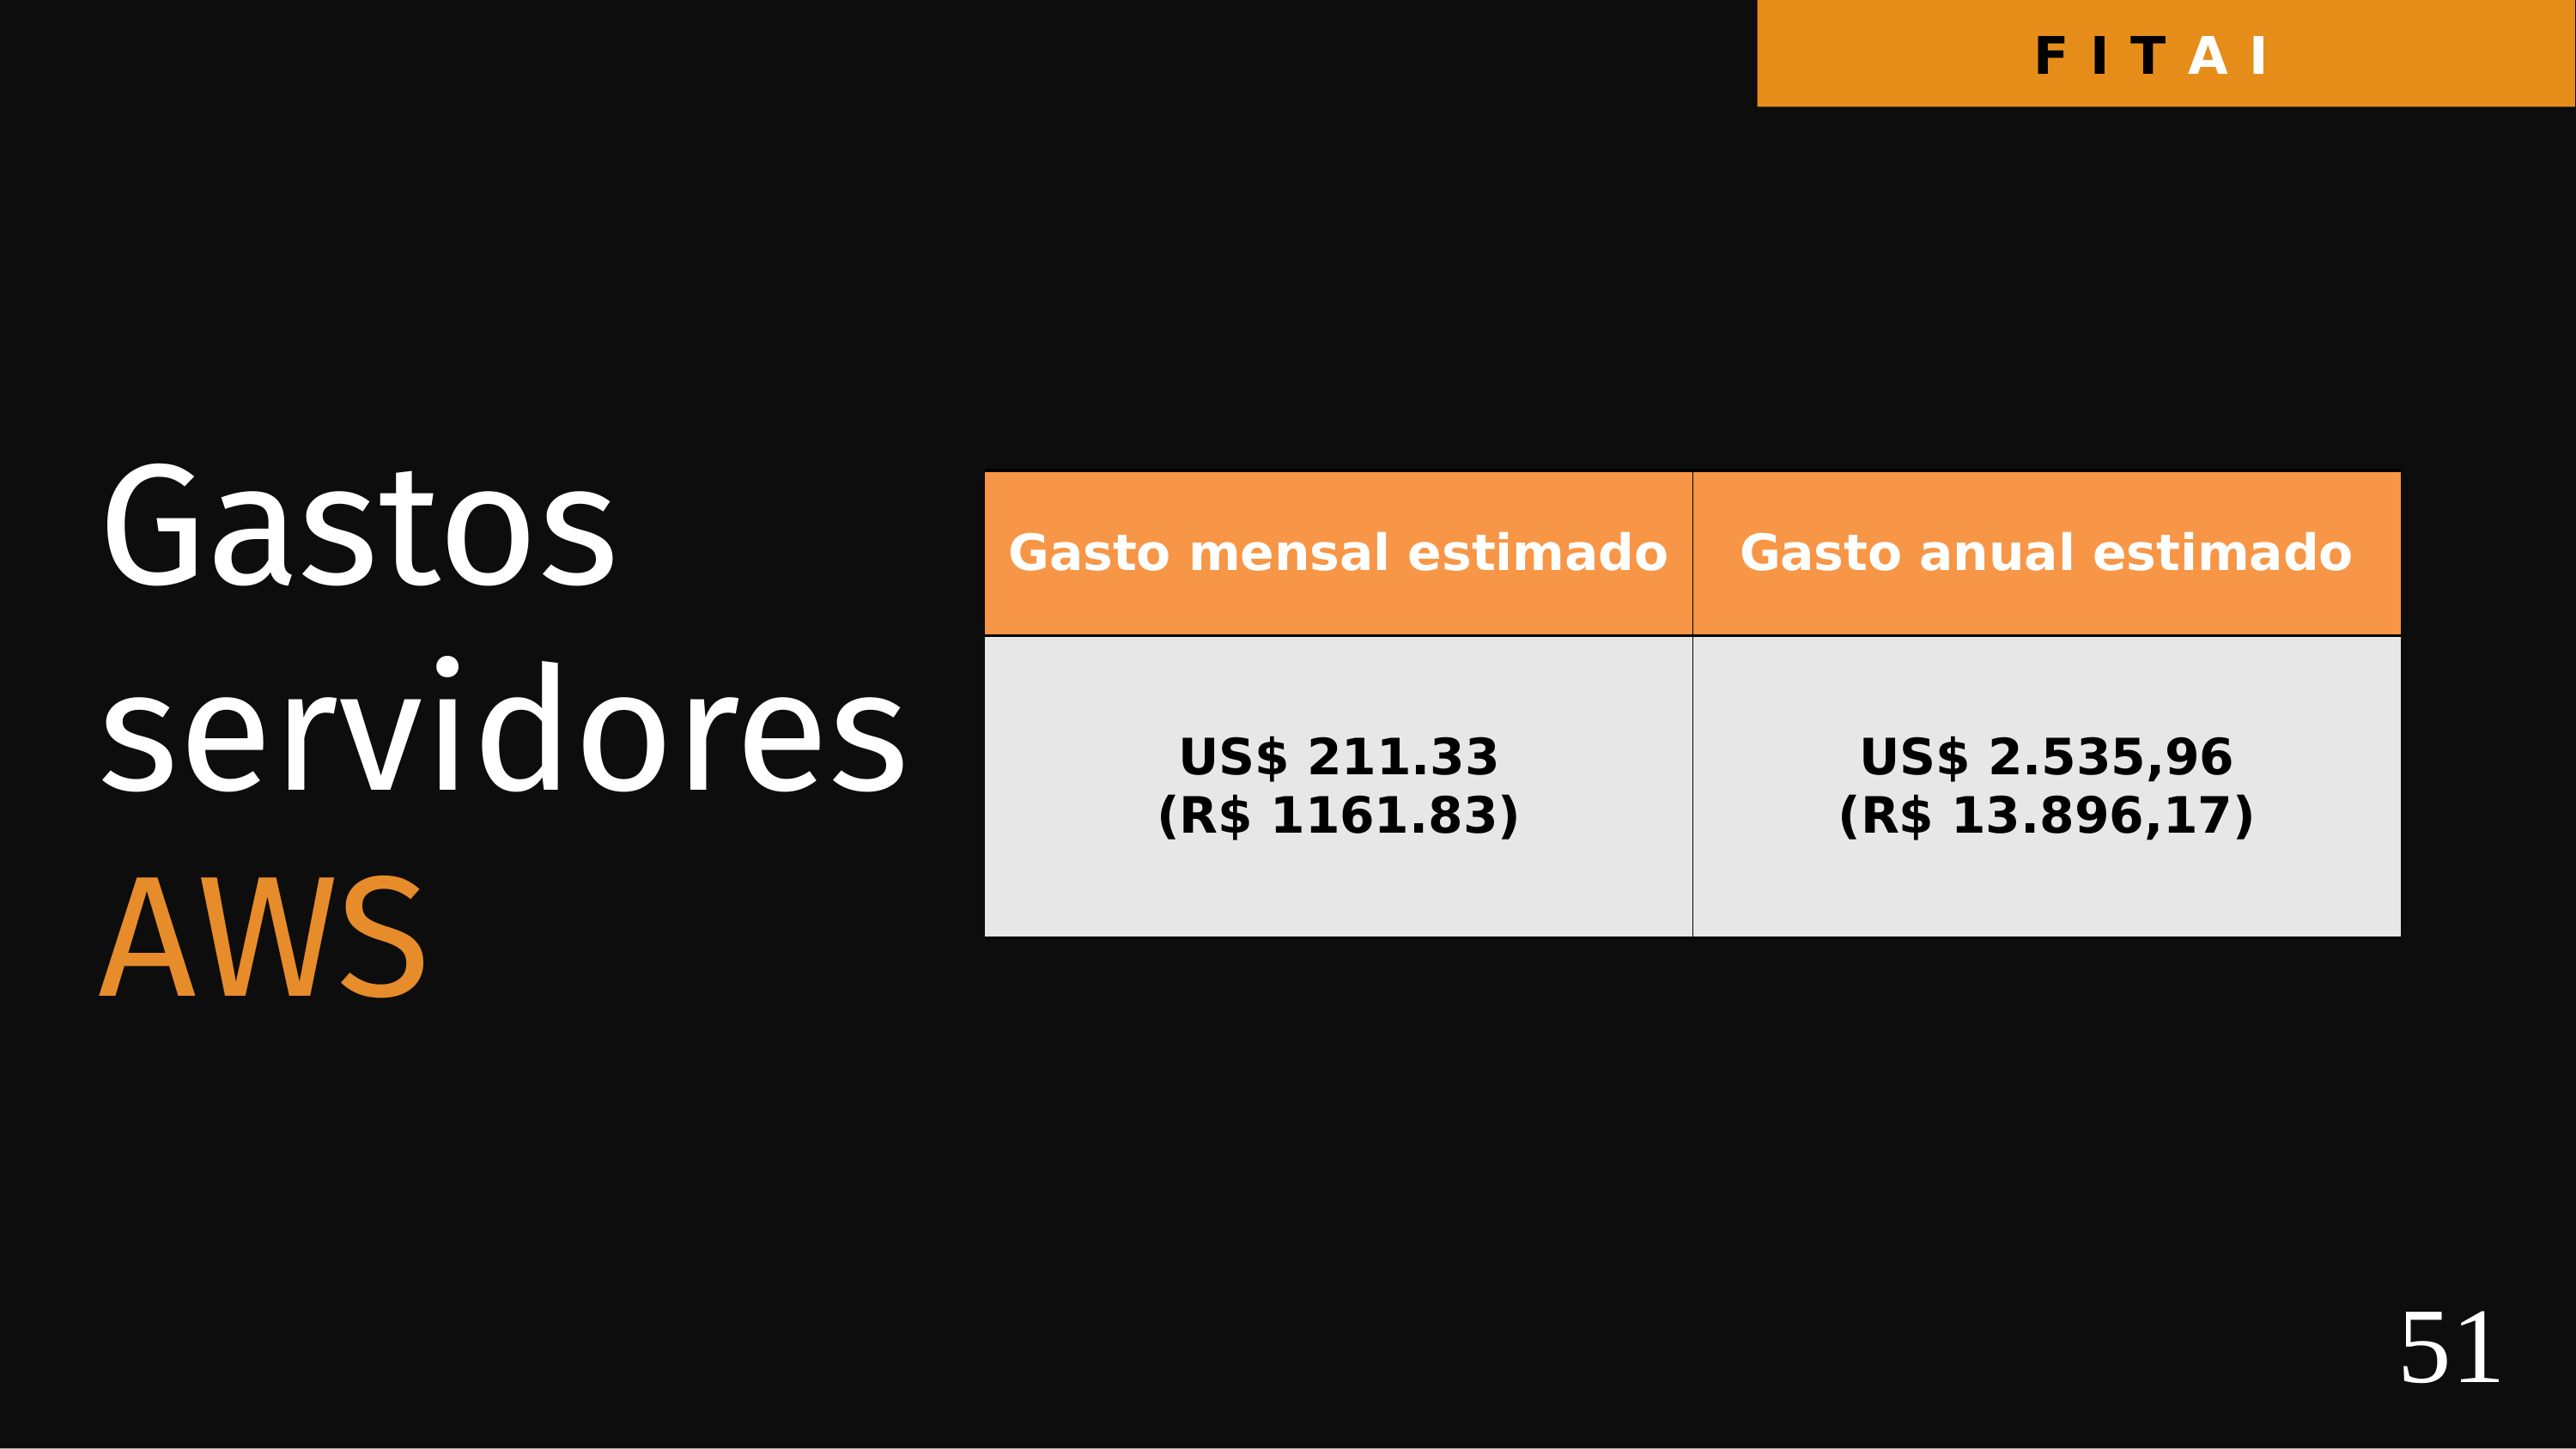

F I T A I
Gastos servidores AWS
| Gasto mensal estimado | Gasto anual estimado |
| --- | --- |
| US$ 211.33 (R$ 1161.83) | US$ 2.535,96 (R$ 13.896,17) |
51